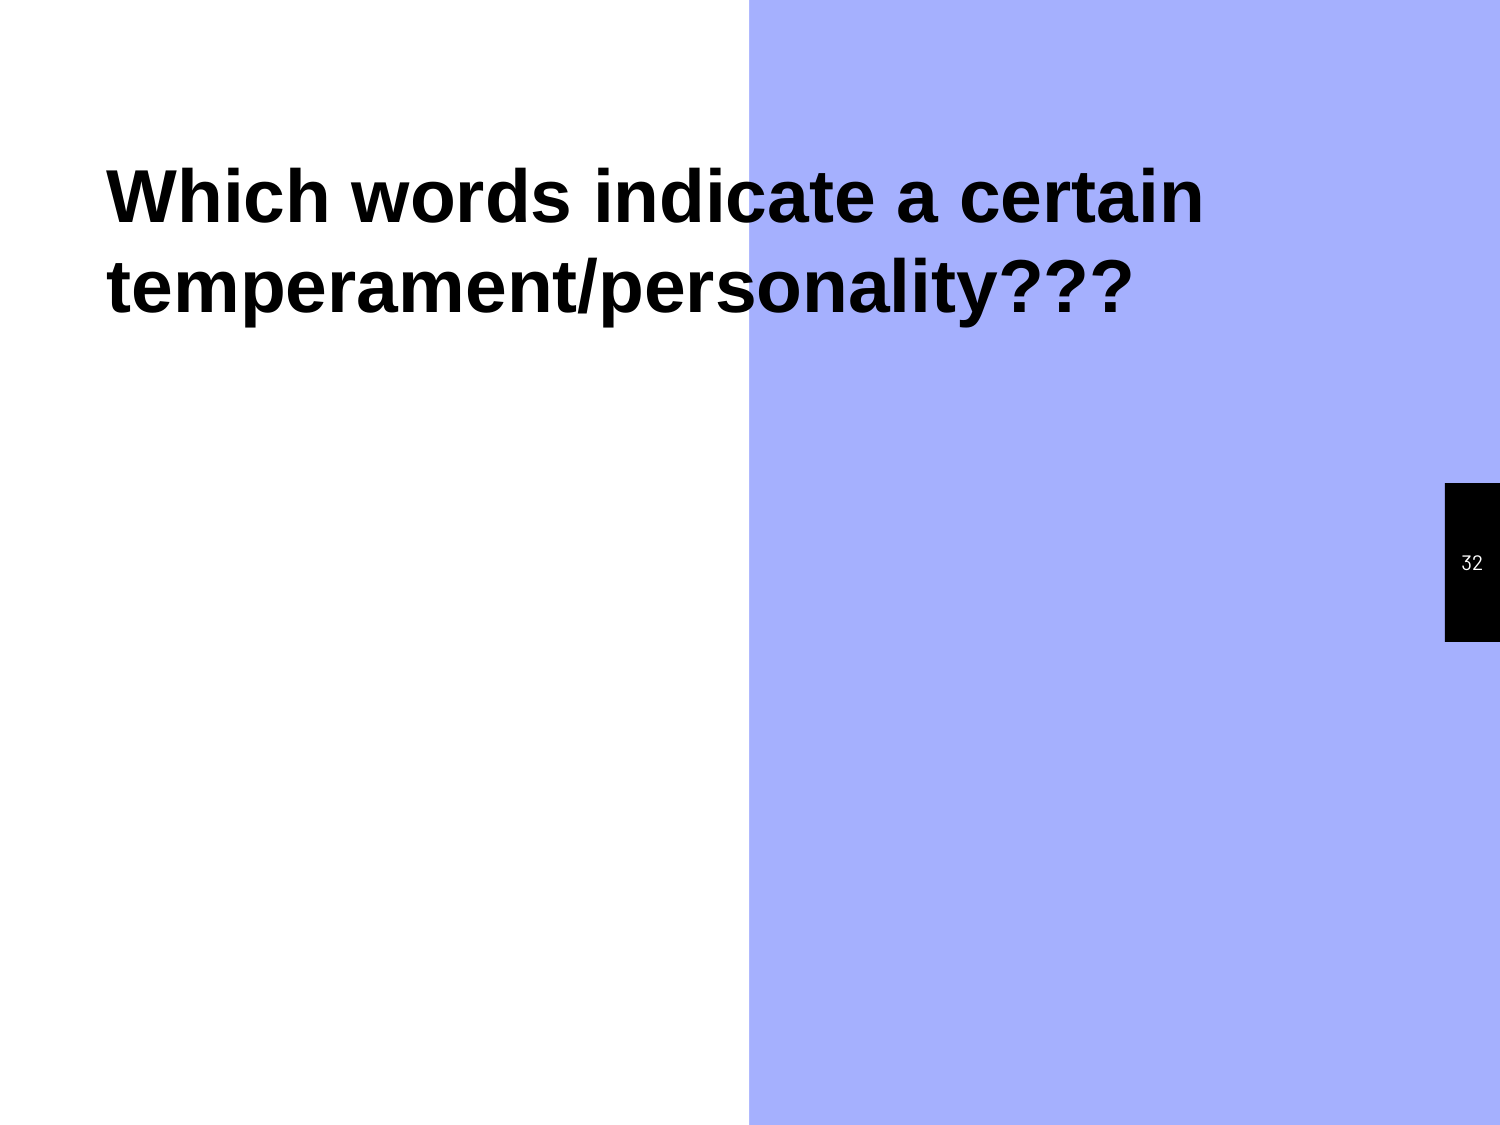

Which words indicate a certain    temperament/personality???
32